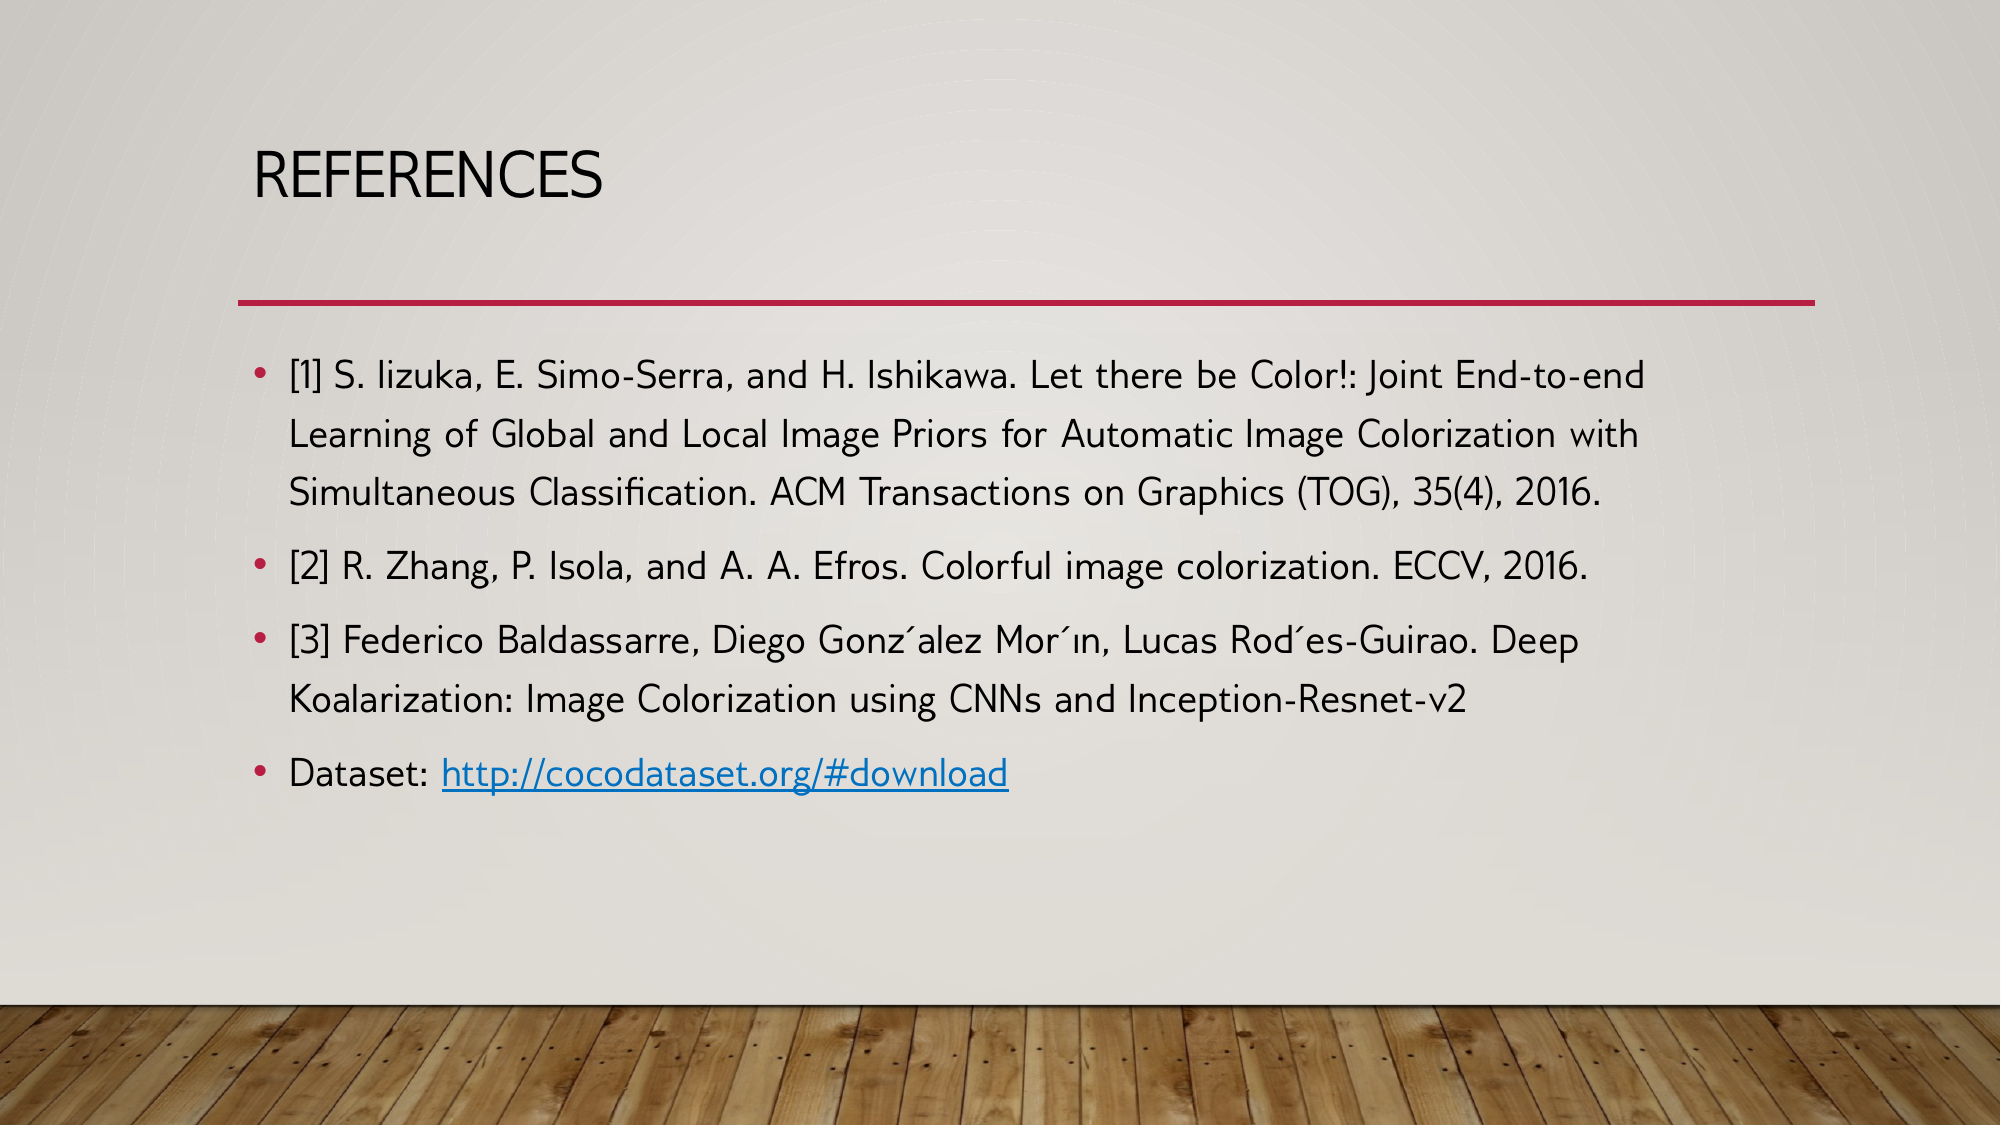

# REFERENCES
[1] S. Iizuka, E. Simo-Serra, and H. Ishikawa. Let there be Color!: Joint End-to-end Learning of Global and Local Image Priors for Automatic Image Colorization with Simultaneous Classification. ACM Transactions on Graphics (TOG), 35(4), 2016.
[2] R. Zhang, P. Isola, and A. A. Efros. Colorful image colorization. ECCV, 2016.
[3] Federico Baldassarre, Diego Gonz´alez Mor´ın, Lucas Rod´es-Guirao. Deep Koalarization: Image Colorization using CNNs and Inception-Resnet-v2
Dataset: http://cocodataset.org/#download